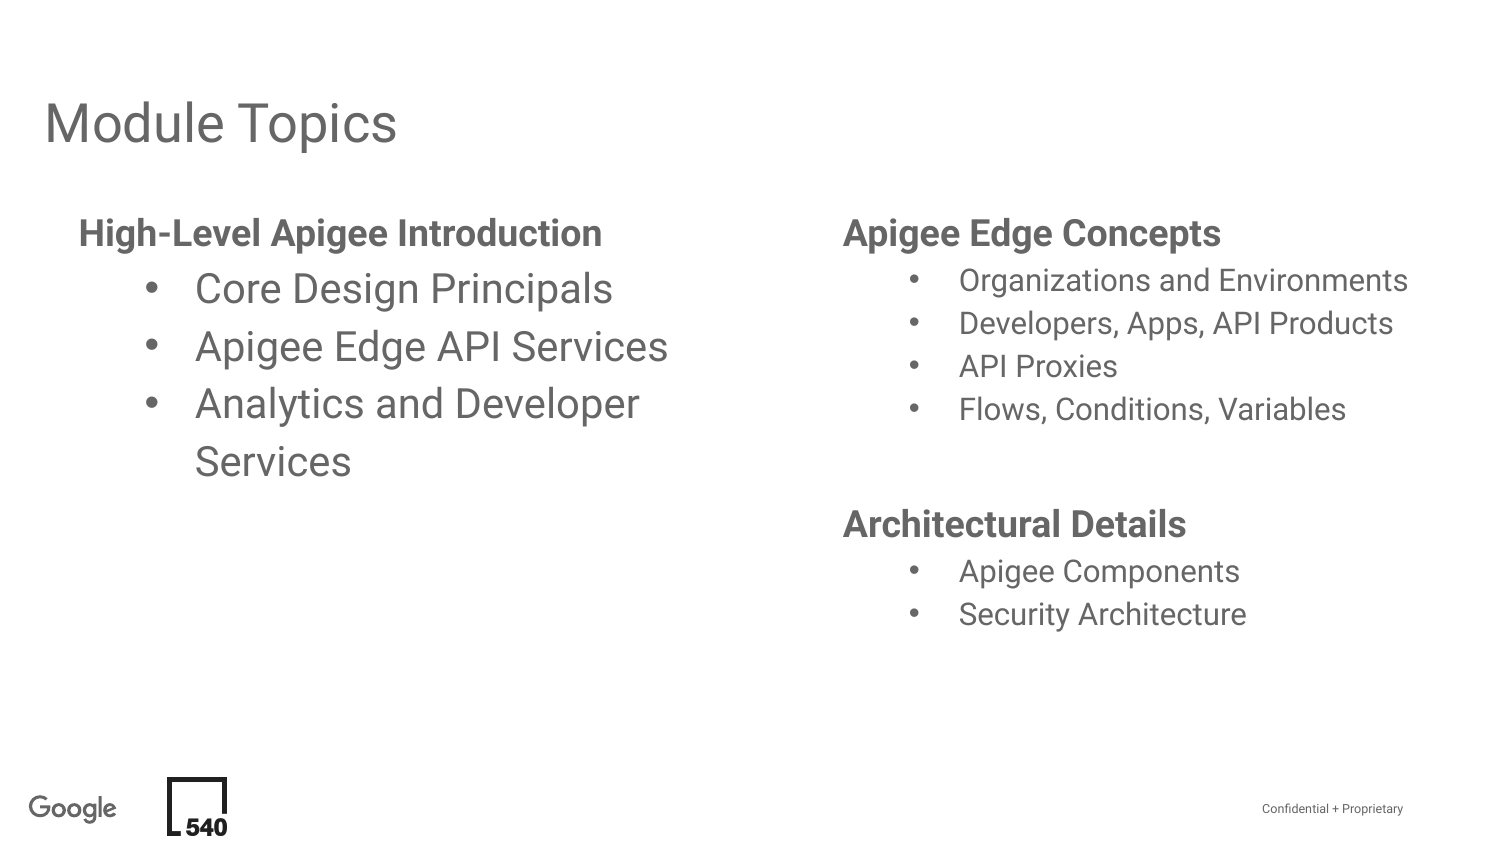

# Module Topics
High-Level Apigee Introduction
Core Design Principals
Apigee Edge API Services
Analytics and Developer Services
Apigee Edge Concepts
Organizations and Environments
Developers, Apps, API Products
API Proxies
Flows, Conditions, Variables

Architectural Details
Apigee Components
Security Architecture